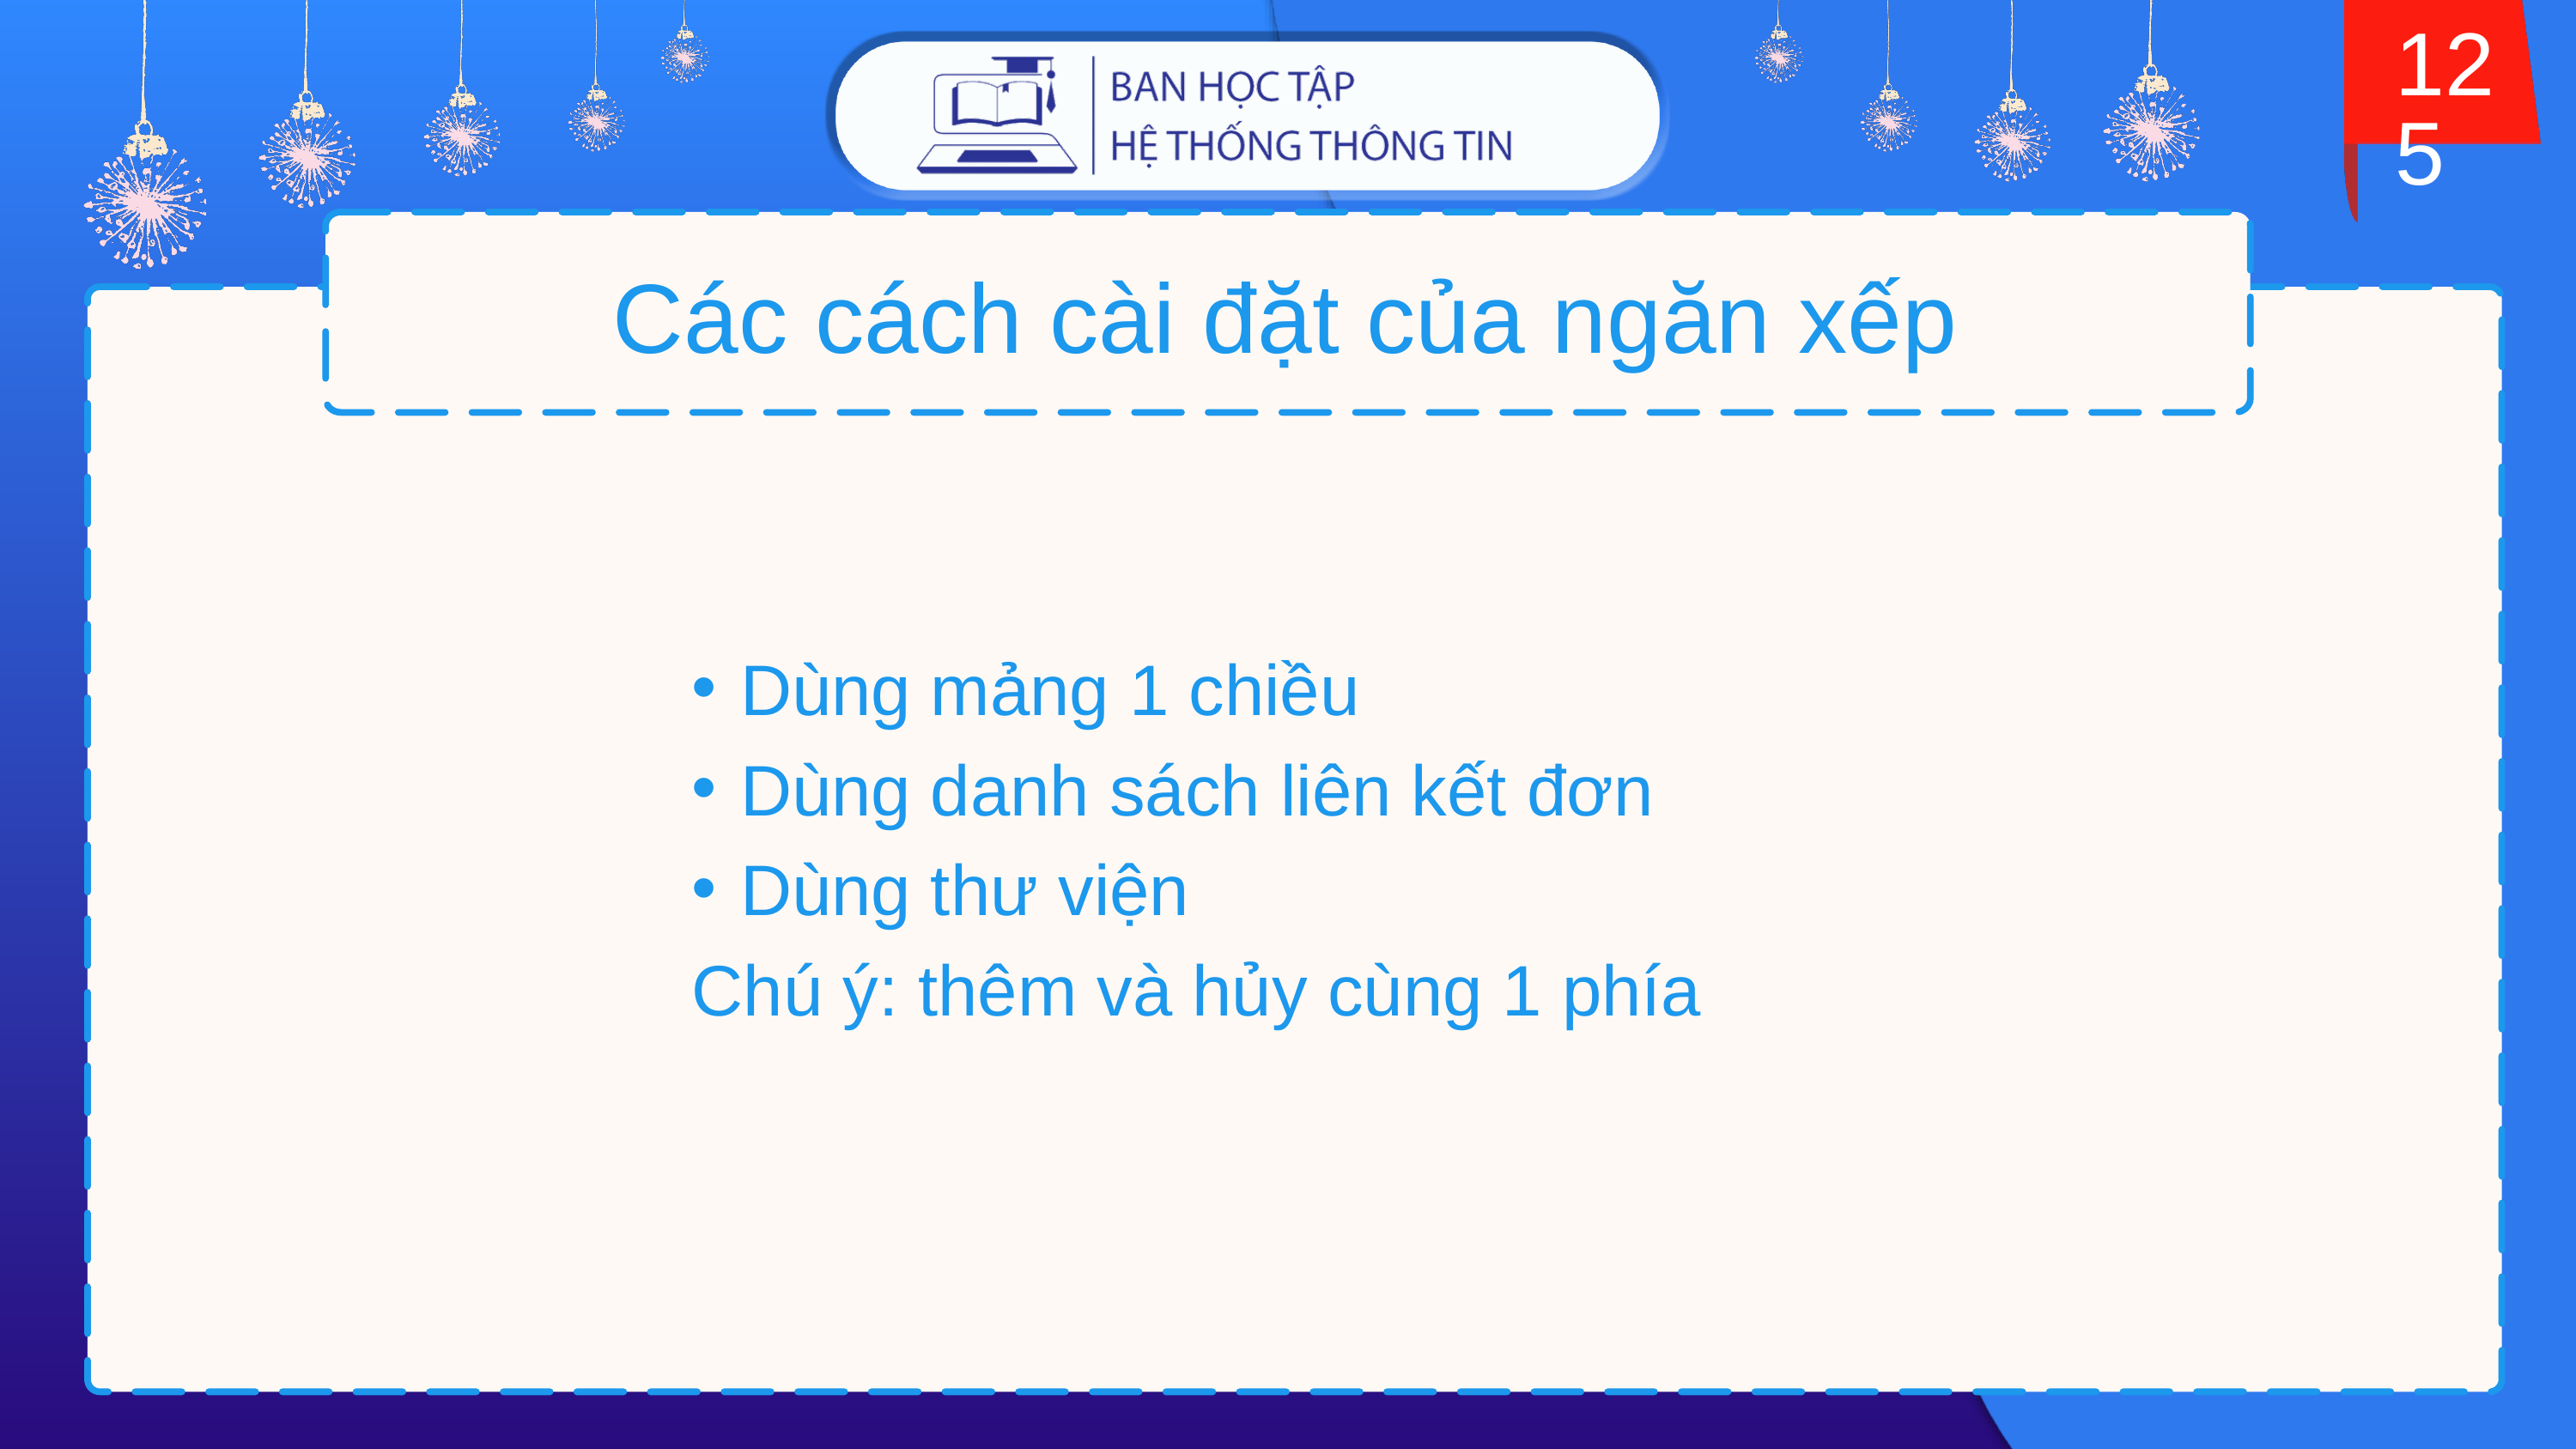

125

# Các cách cài đặt của ngăn xếp

Dùng mảng 1 chiều
Dùng danh sách liên kết đơn
Dùng thư viện
Chú ý: thêm và hủy cùng 1 phía